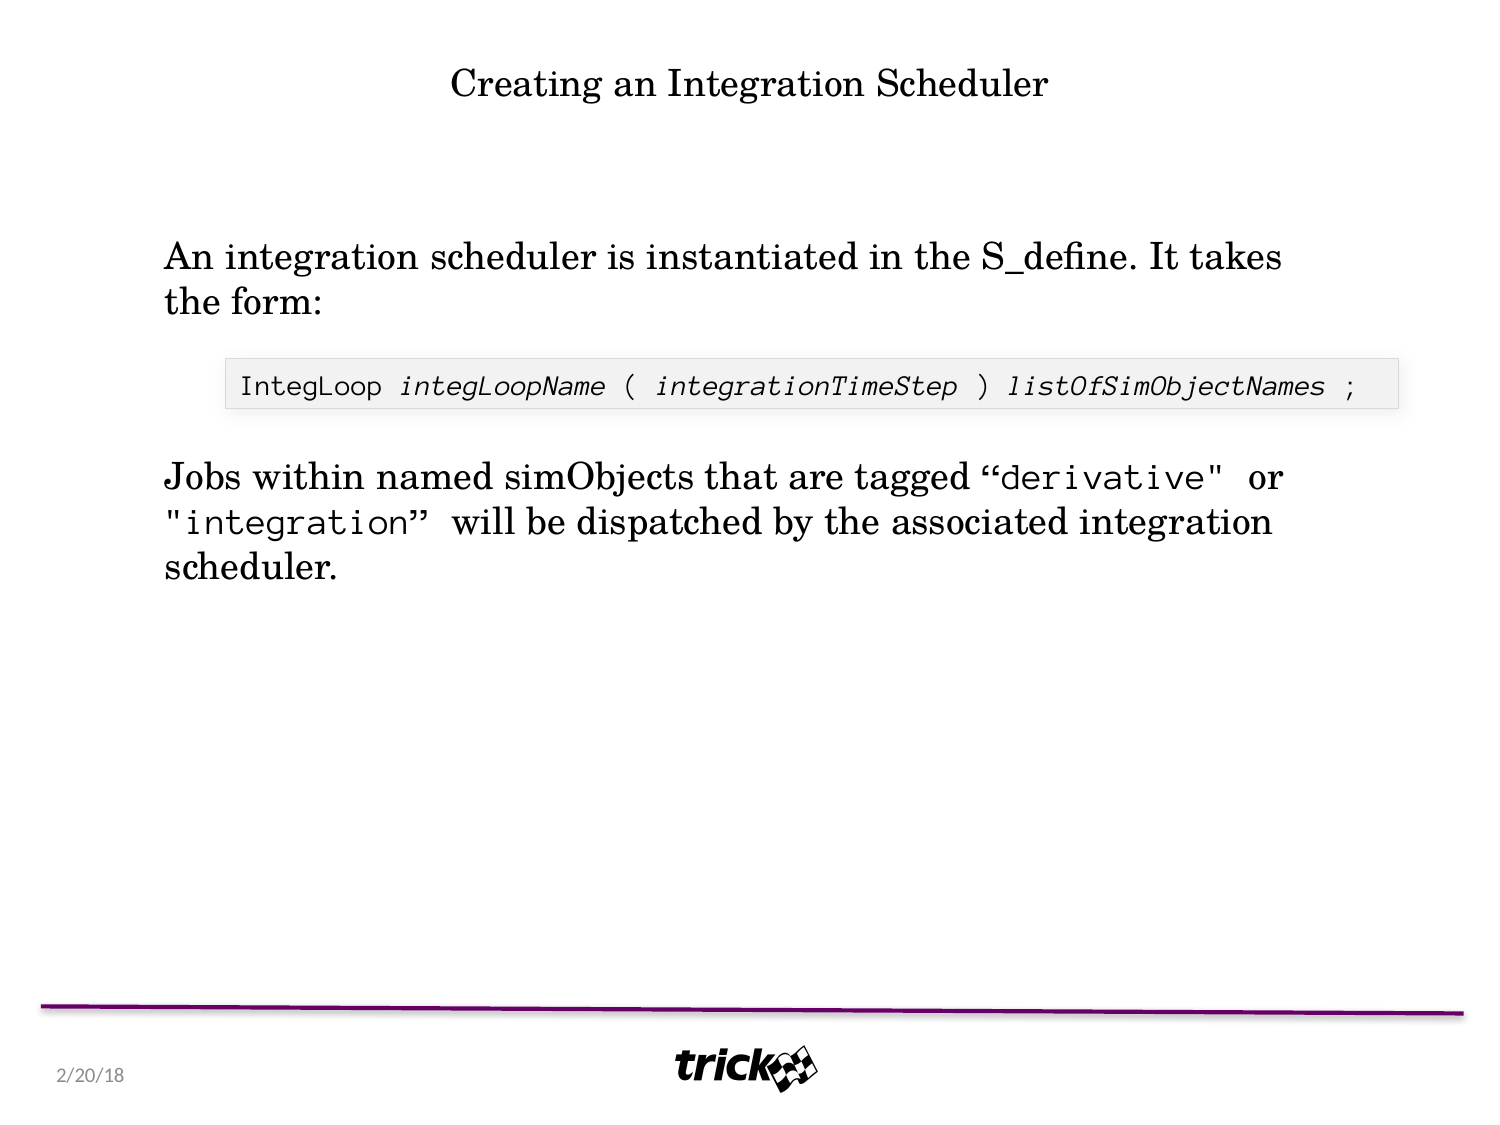

Creating an Integration Scheduler
An integration scheduler is instantiated in the S_define. It takes the form:
IntegLoop integLoopName ( integrationTimeStep ) listOfSimObjectNames ;
Jobs within named simObjects that are tagged “derivative" or "integration” will be dispatched by the associated integration scheduler.